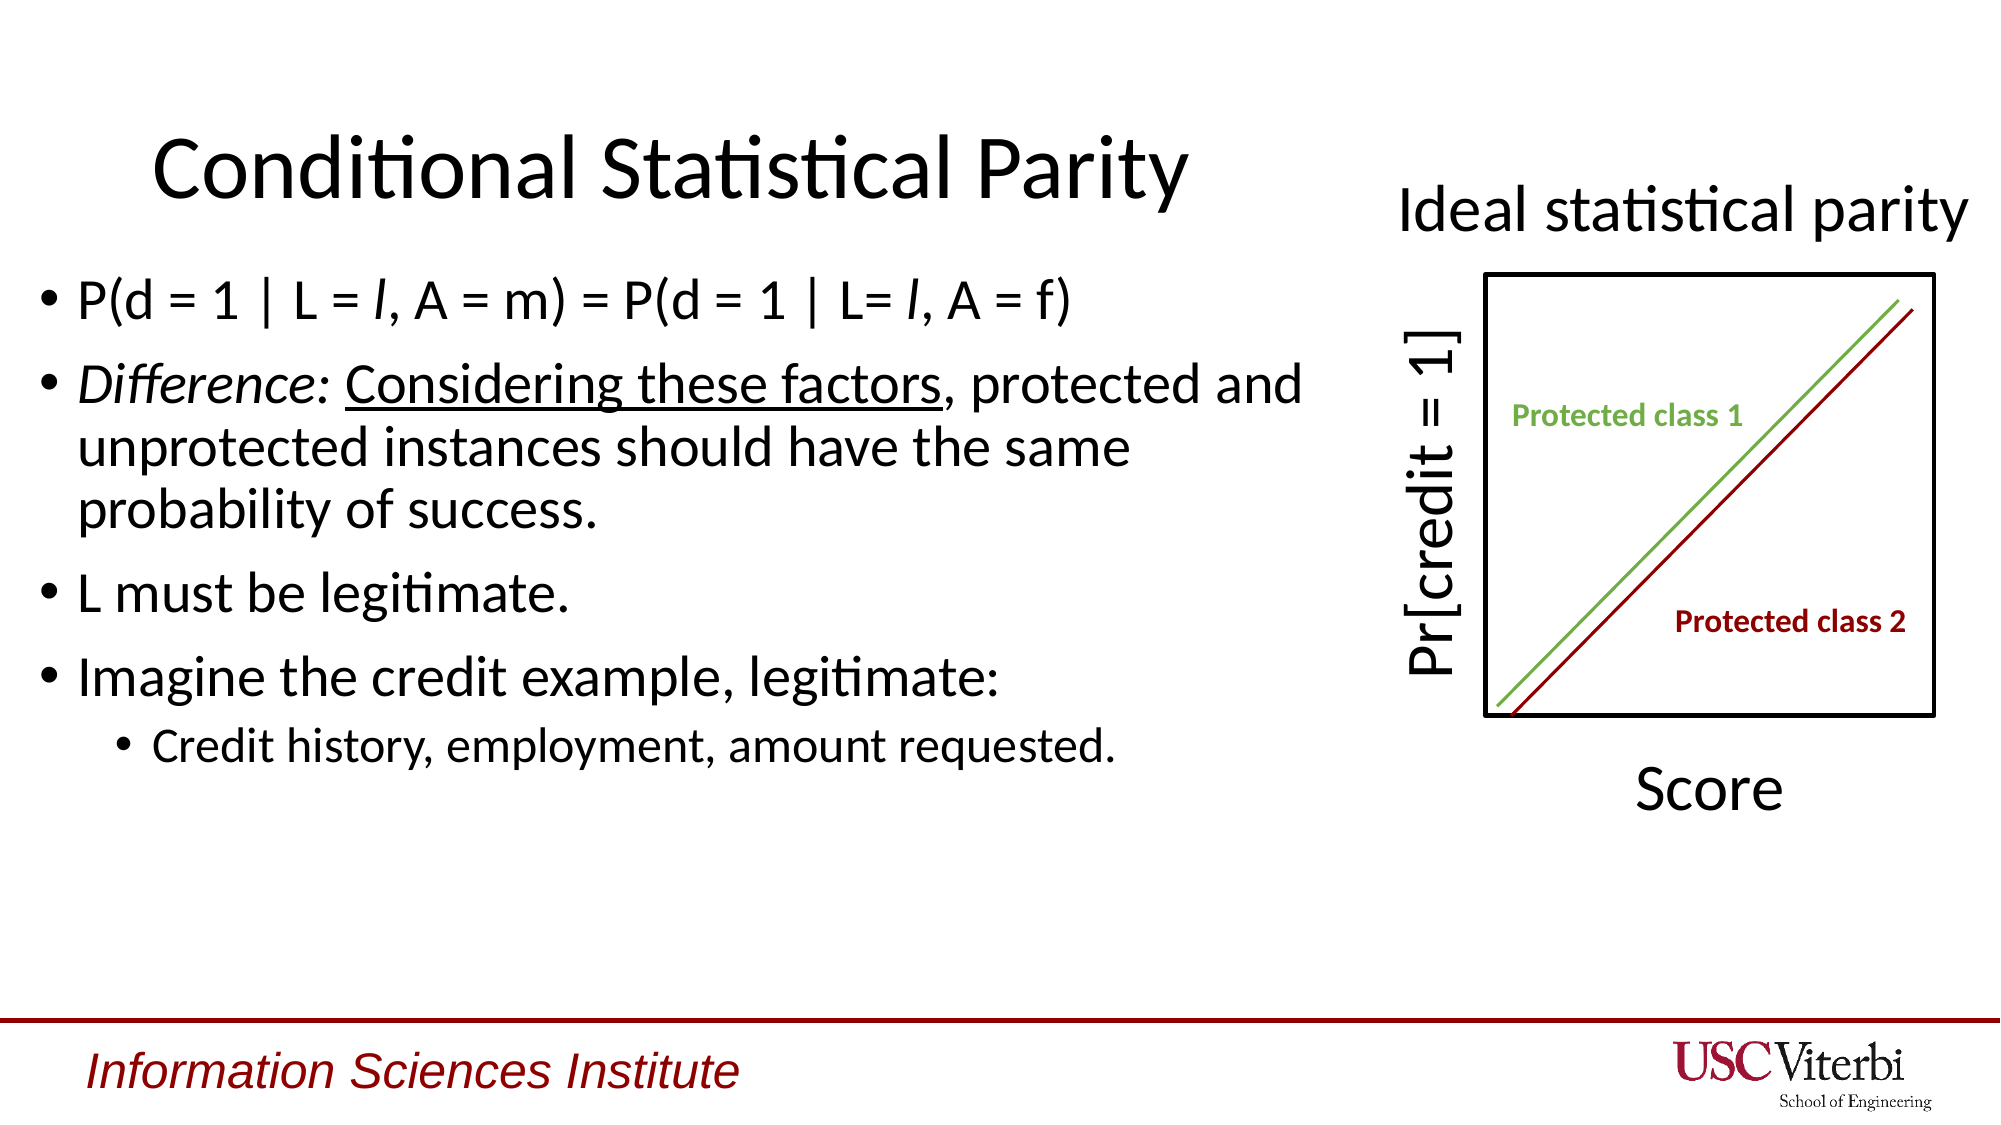

# Conditional Statistical Parity
Ideal statistical parity
P(d = 1 | L = l, A = m) = P(d = 1 | L= l, A = f)
Difference: Considering these factors, protected and unprotected instances should have the same probability of success.
L must be legitimate.
Imagine the credit example, legitimate:
Credit history, employment, amount requested.

Protected class 1
Pr[credit = 1]
Protected class 2
Score